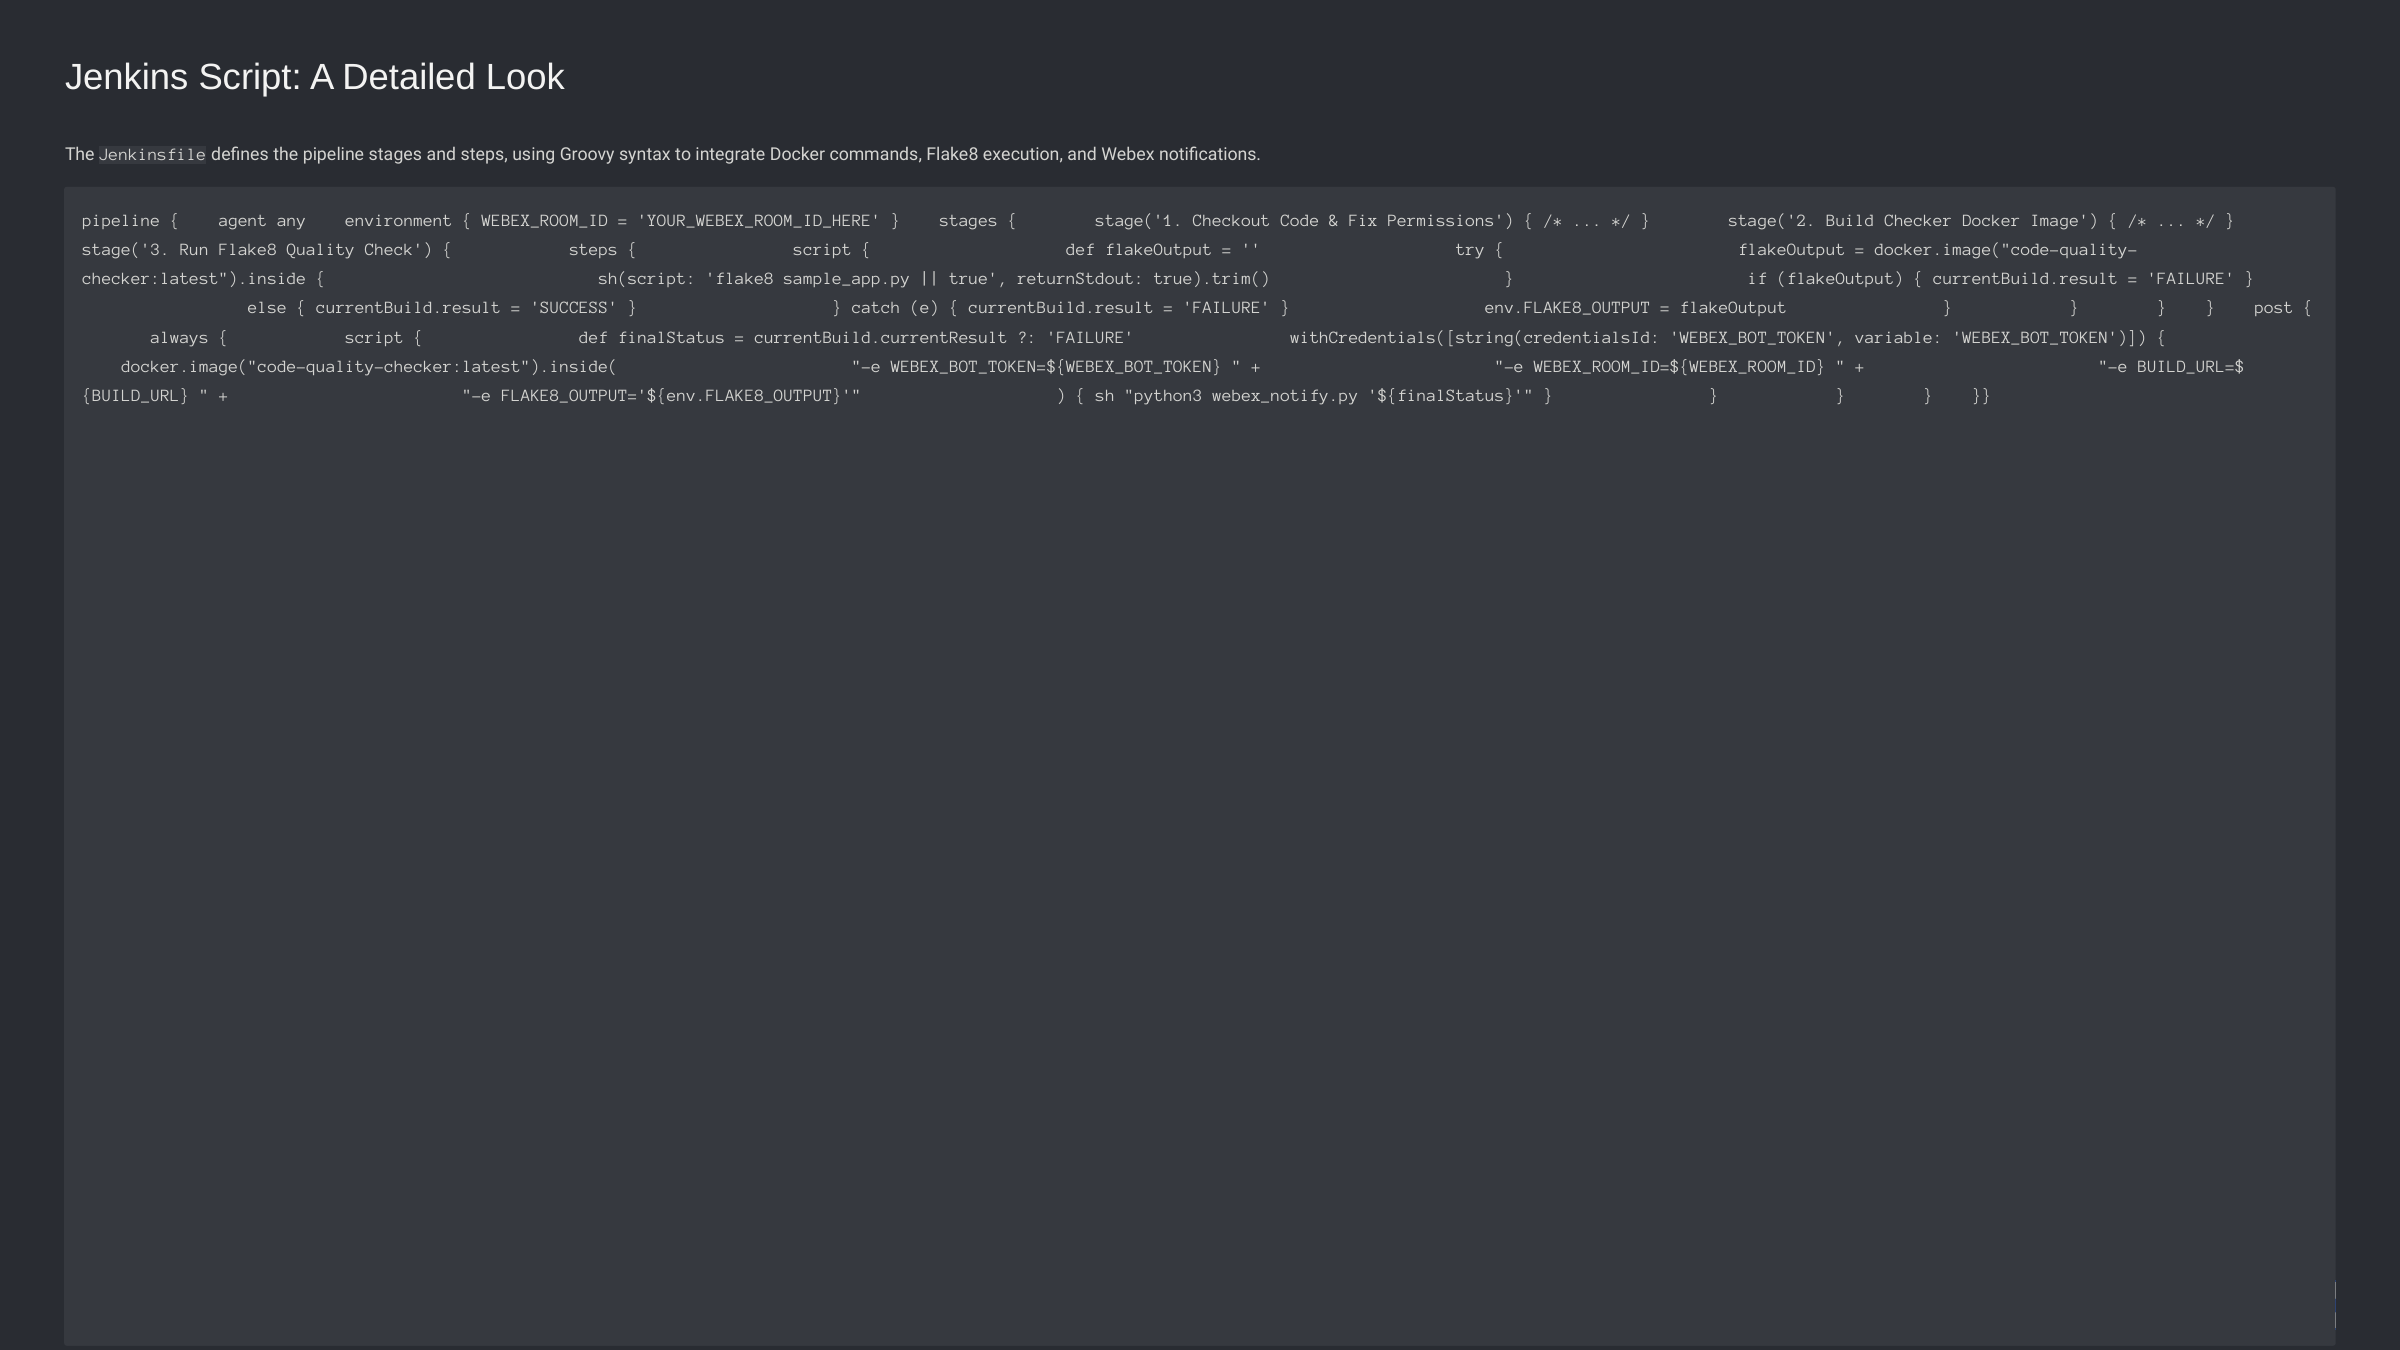

Jenkins Script: A Detailed Look
The Jenkinsfile defines the pipeline stages and steps, using Groovy syntax to integrate Docker commands, Flake8 execution, and Webex notifications.

pipeline {    agent any    environment { WEBEX_ROOM_ID = 'YOUR_WEBEX_ROOM_ID_HERE' }    stages {        stage('1. Checkout Code & Fix Permissions') { /* ... */ }        stage('2. Build Checker Docker Image') { /* ... */ }        stage('3. Run Flake8 Quality Check') {            steps {                script {                    def flakeOutput = ''                    try {                        flakeOutput = docker.image("code-quality-checker:latest").inside {                            sh(script: 'flake8 sample_app.py || true', returnStdout: true).trim()                        }                        if (flakeOutput) { currentBuild.result = 'FAILURE' }                        else { currentBuild.result = 'SUCCESS' }                    } catch (e) { currentBuild.result = 'FAILURE' }                    env.FLAKE8_OUTPUT = flakeOutput                }            }        }    }    post {        always {            script {                def finalStatus = currentBuild.currentResult ?: 'FAILURE'                withCredentials([string(credentialsId: 'WEBEX_BOT_TOKEN', variable: 'WEBEX_BOT_TOKEN')]) {                    docker.image("code-quality-checker:latest").inside(                        "-e WEBEX_BOT_TOKEN=${WEBEX_BOT_TOKEN} " +                        "-e WEBEX_ROOM_ID=${WEBEX_ROOM_ID} " +                        "-e BUILD_URL=${BUILD_URL} " +                        "-e FLAKE8_OUTPUT='${env.FLAKE8_OUTPUT}'"                    ) { sh "python3 webex_notify.py '${finalStatus}'" }                }            }        }    }}

This script ensures that the pipeline is robust, handling success and failure conditions and integrating sensitive credentials securely.